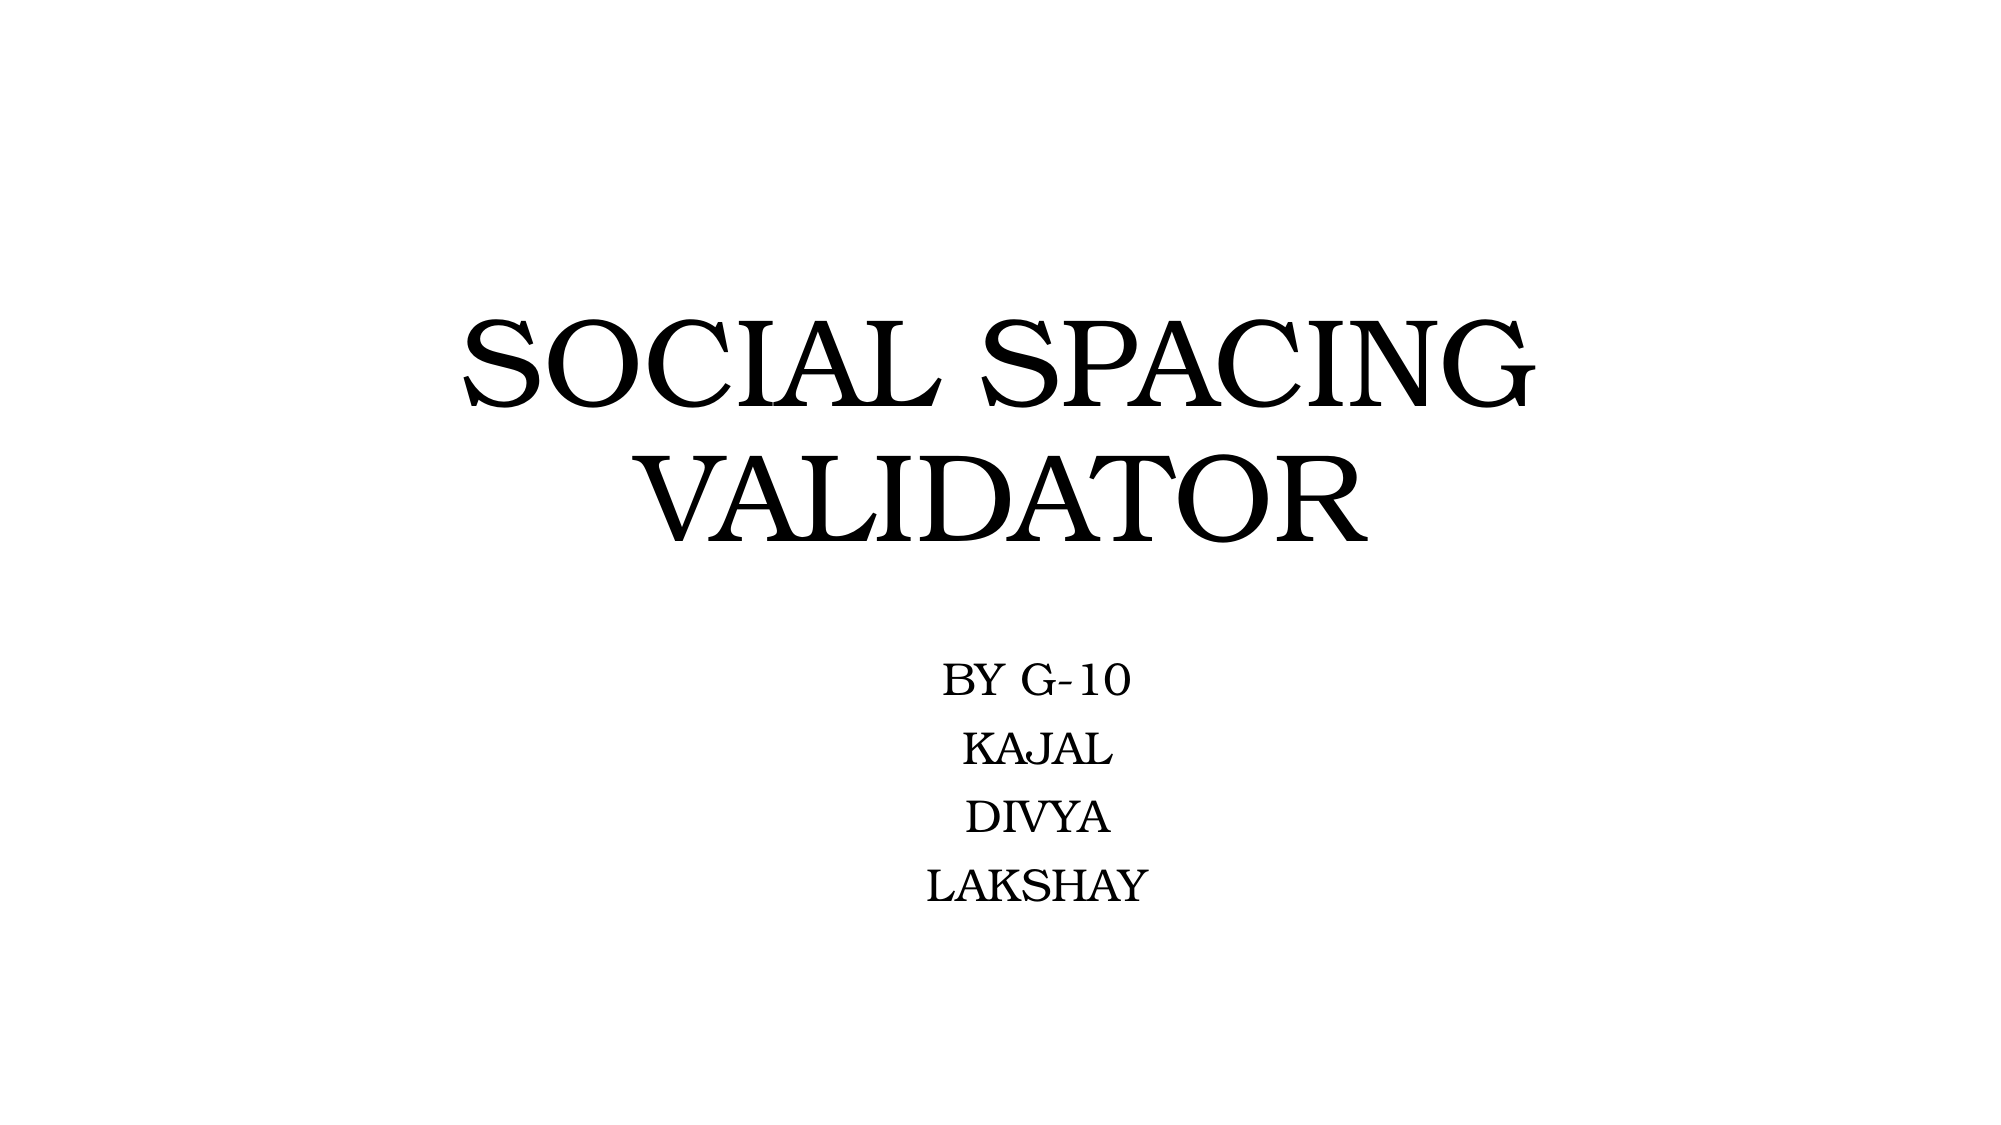

# SOCIAL SPACING VALIDATOR
BY G-10
KAJAL
DIVYA
LAKSHAY